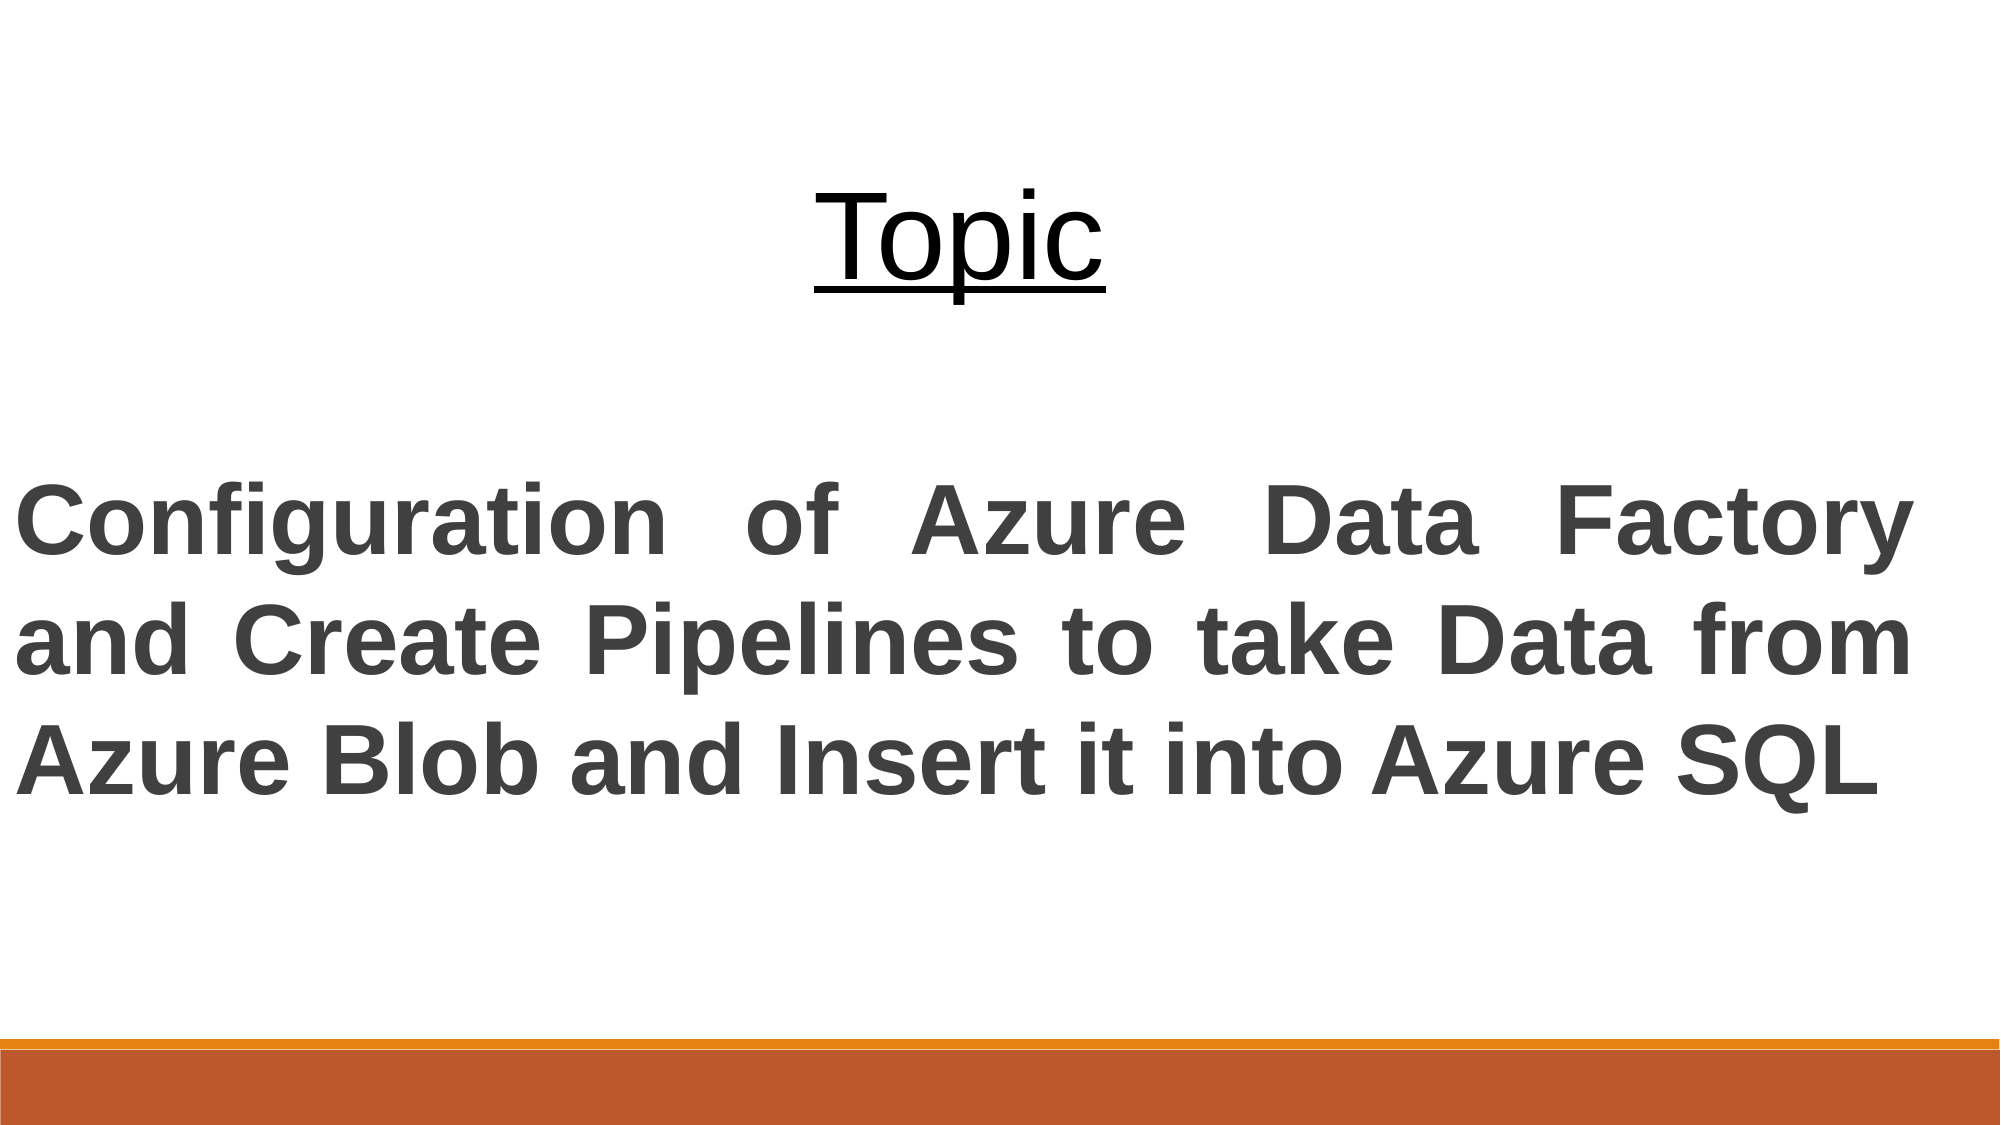

Topic

Configuration of Azure Data Factory and Create Pipelines to take Data from Azure Blob and Insert it into Azure SQL